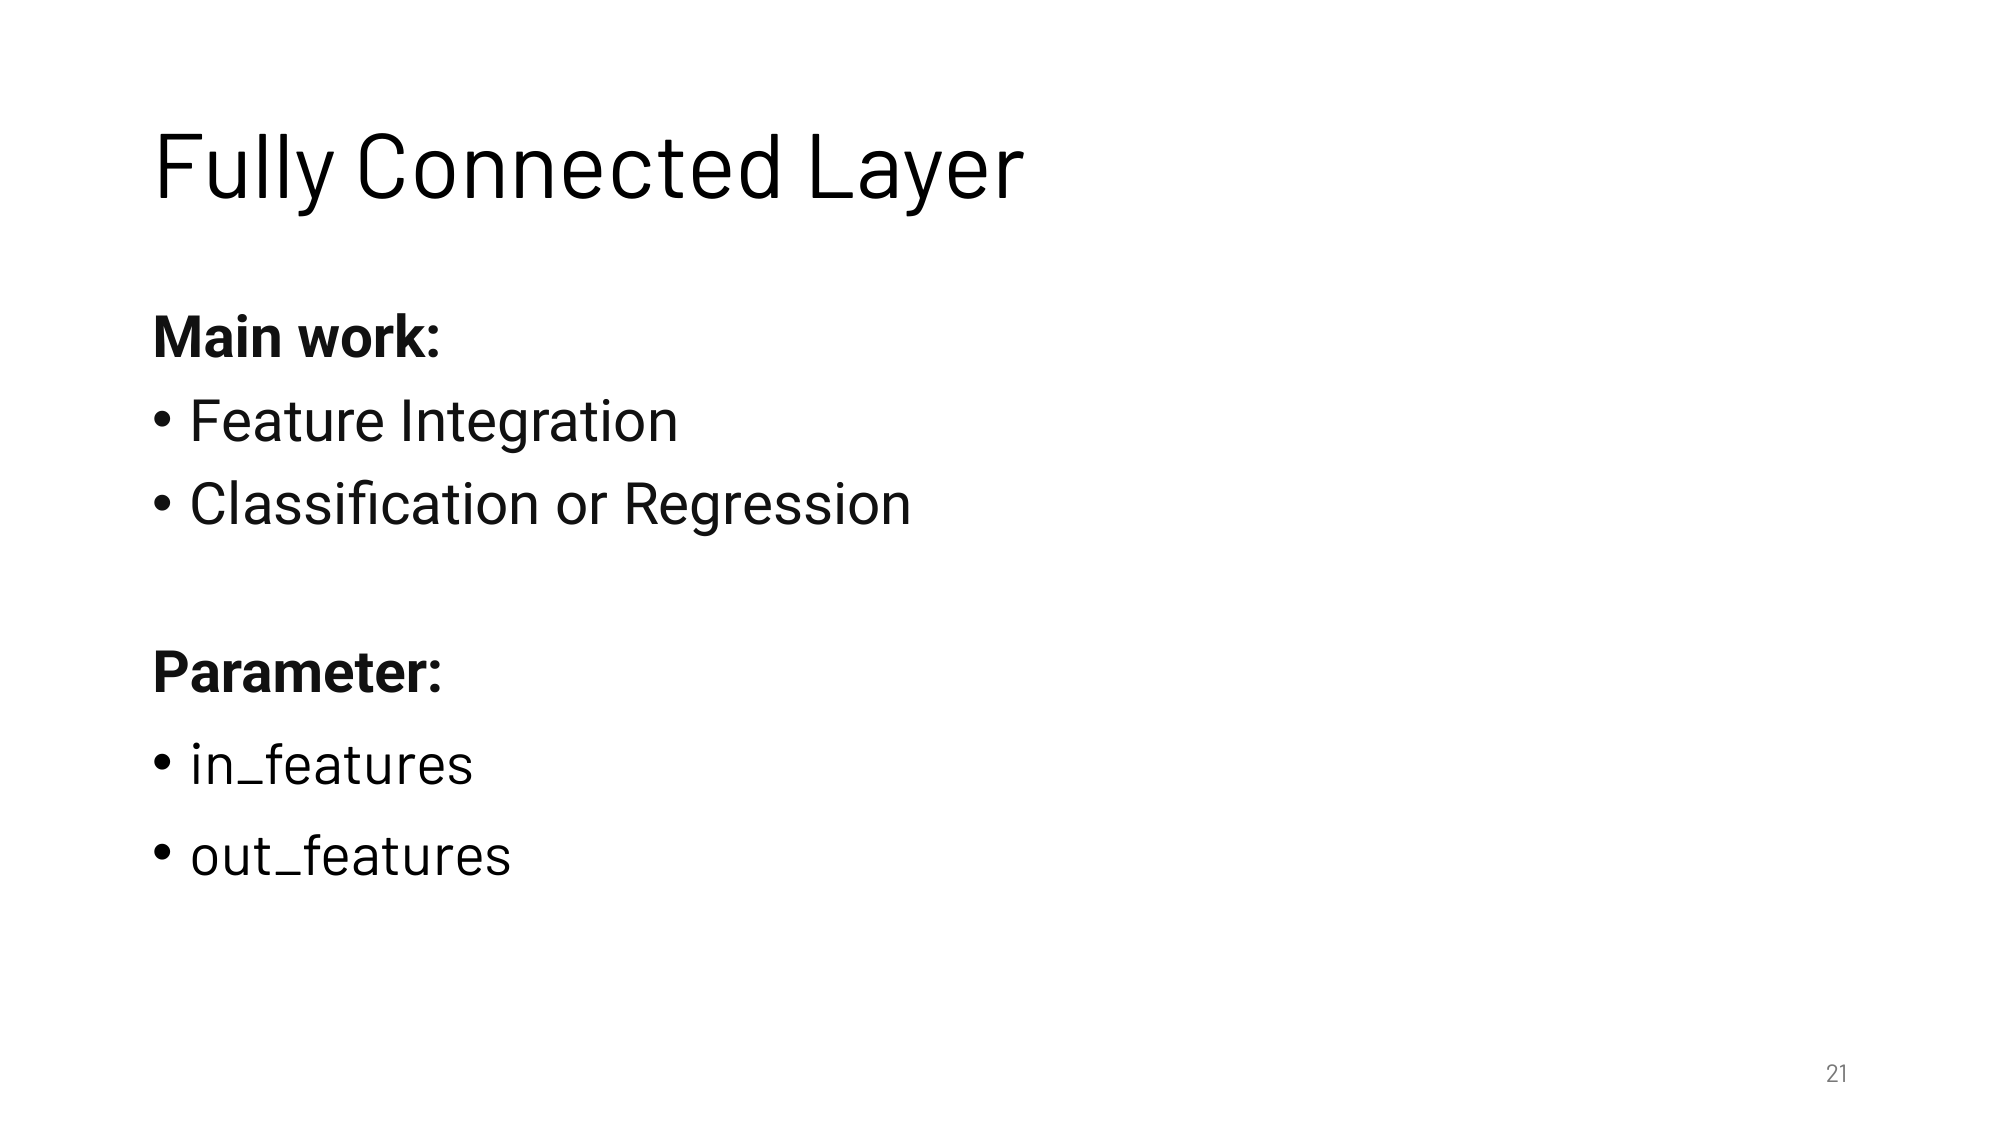

# Fully Connected Layer
Main work:
Feature Integration
Classification or Regression

Parameter:
in_features
out_features
21